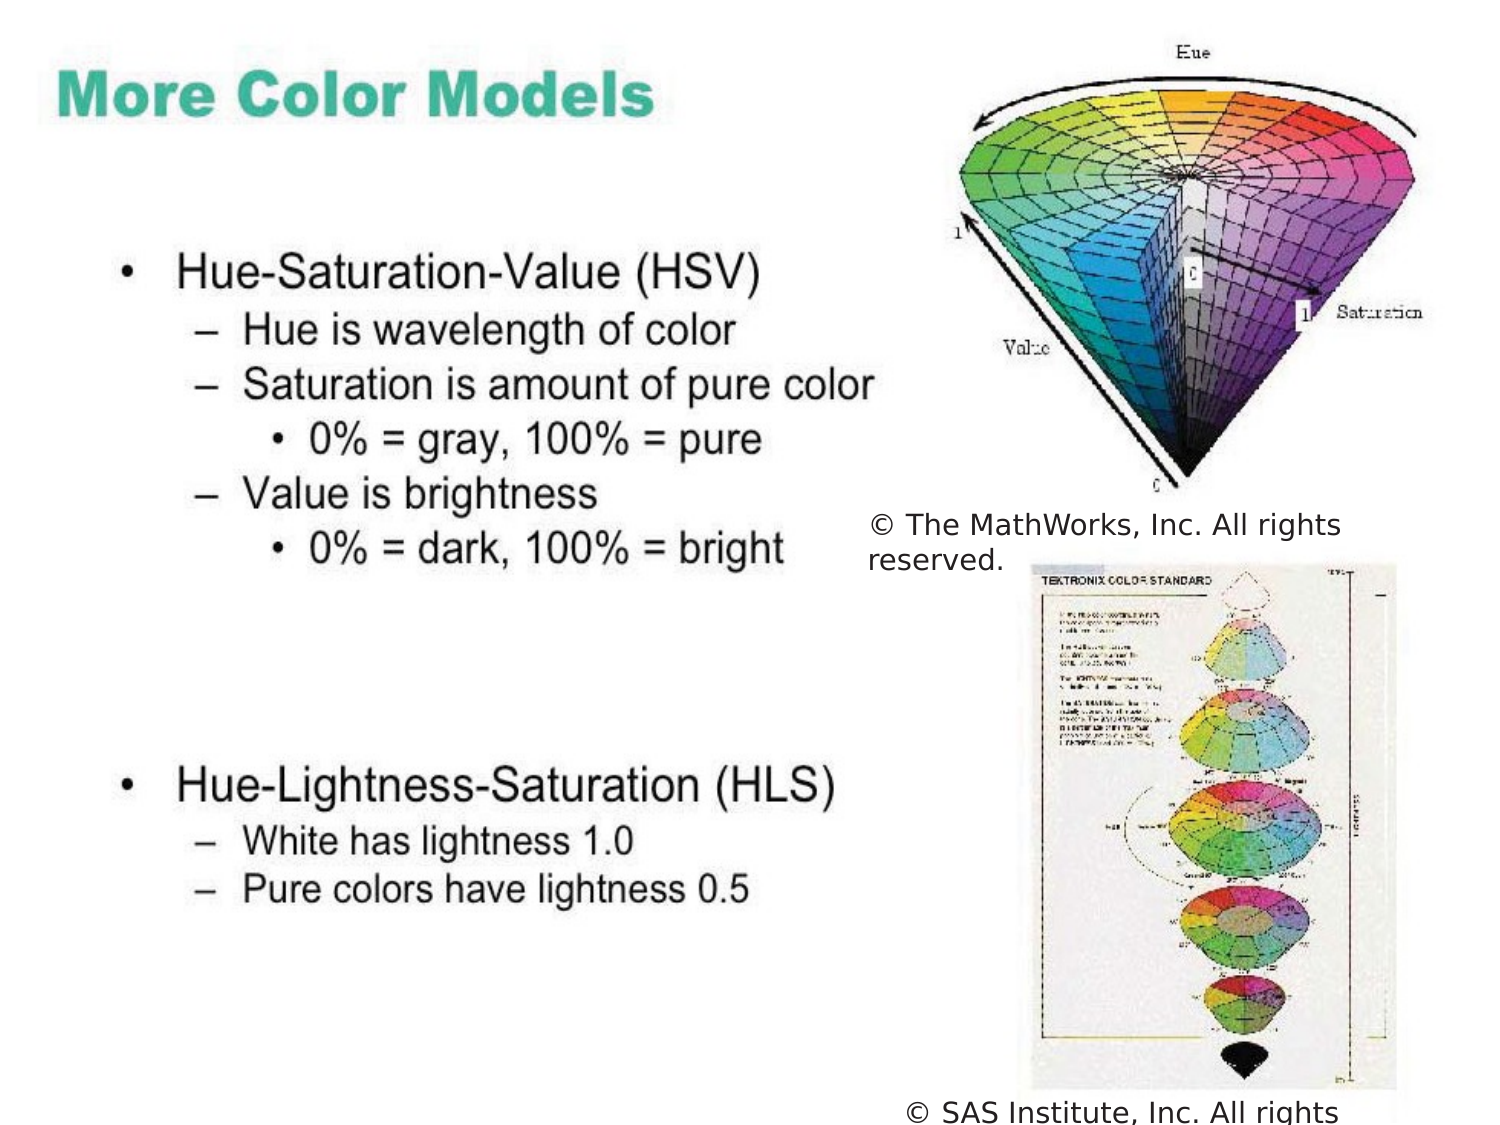

© The MathWorks, Inc. All rights reserved.
© SAS Institute, Inc. All rights reserved.